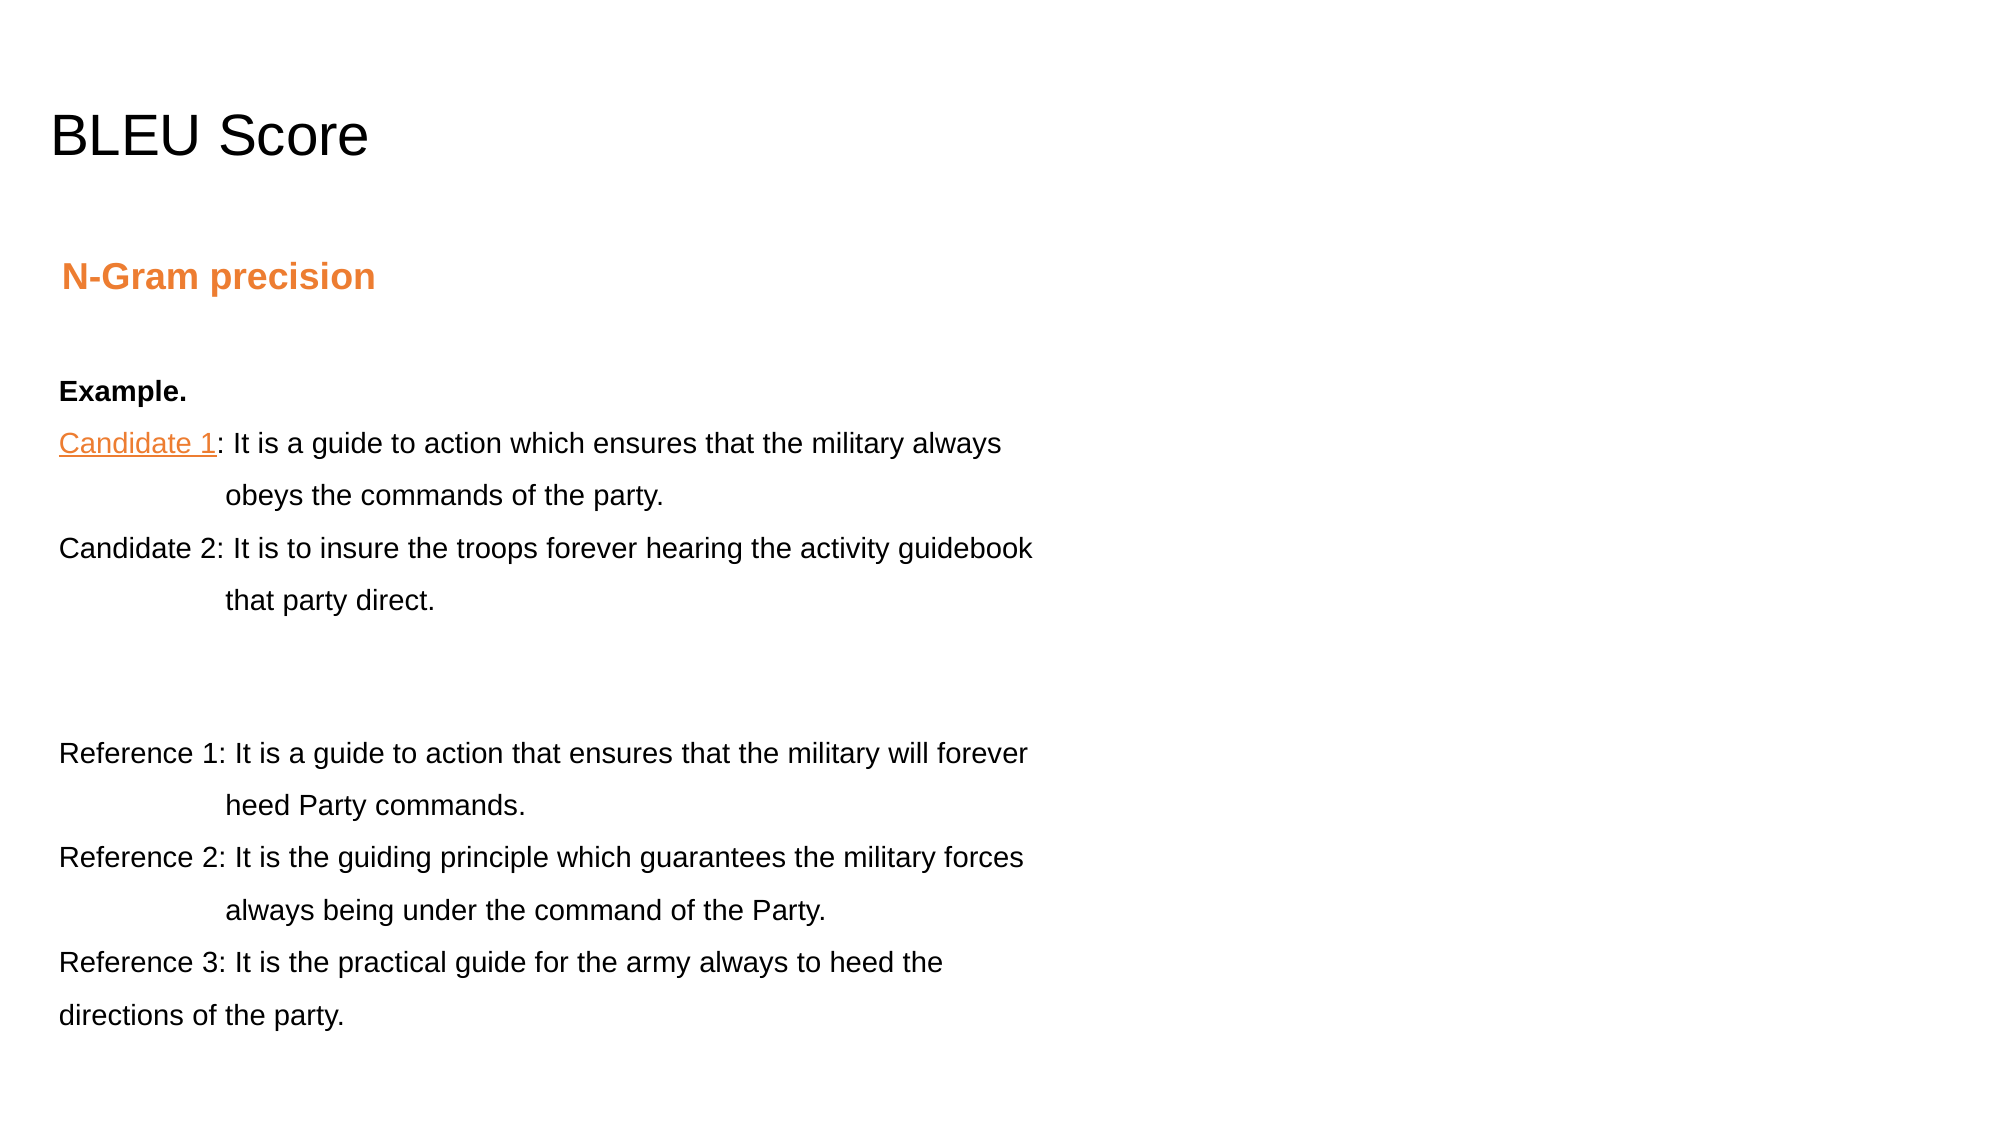

BLEU Score
N-Gram precision
Example.
Candidate 1: It is a guide to action which ensures that the military always 	  obeys the commands of the party.
Candidate 2: It is to insure the troops forever hearing the activity guidebook 	  that party direct.
Reference 1: It is a guide to action that ensures that the military will forever 	  heed Party commands.
Reference 2: It is the guiding principle which guarantees the military forces 	  always being under the command of the Party.
Reference 3: It is the practical guide for the army always to heed the 	  directions of the party.